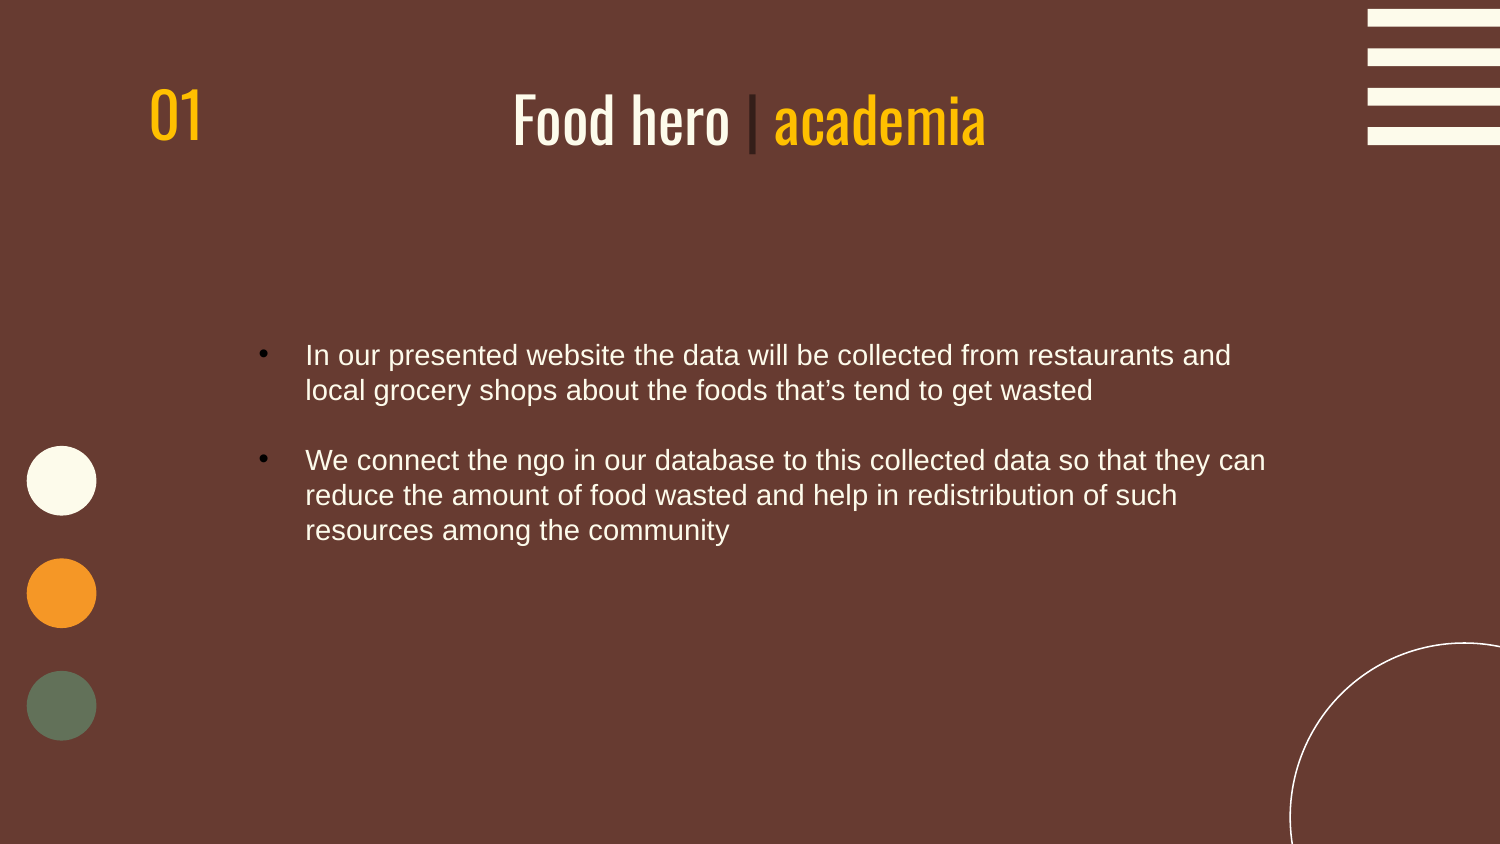

# Food hero | academia
01

In our presented website the data will be collected from restaurants and local grocery shops about the foods that’s tend to get wasted

We connect the ngo in our database to this collected data so that they can reduce the amount of food wasted and help in redistribution of such resources among the community